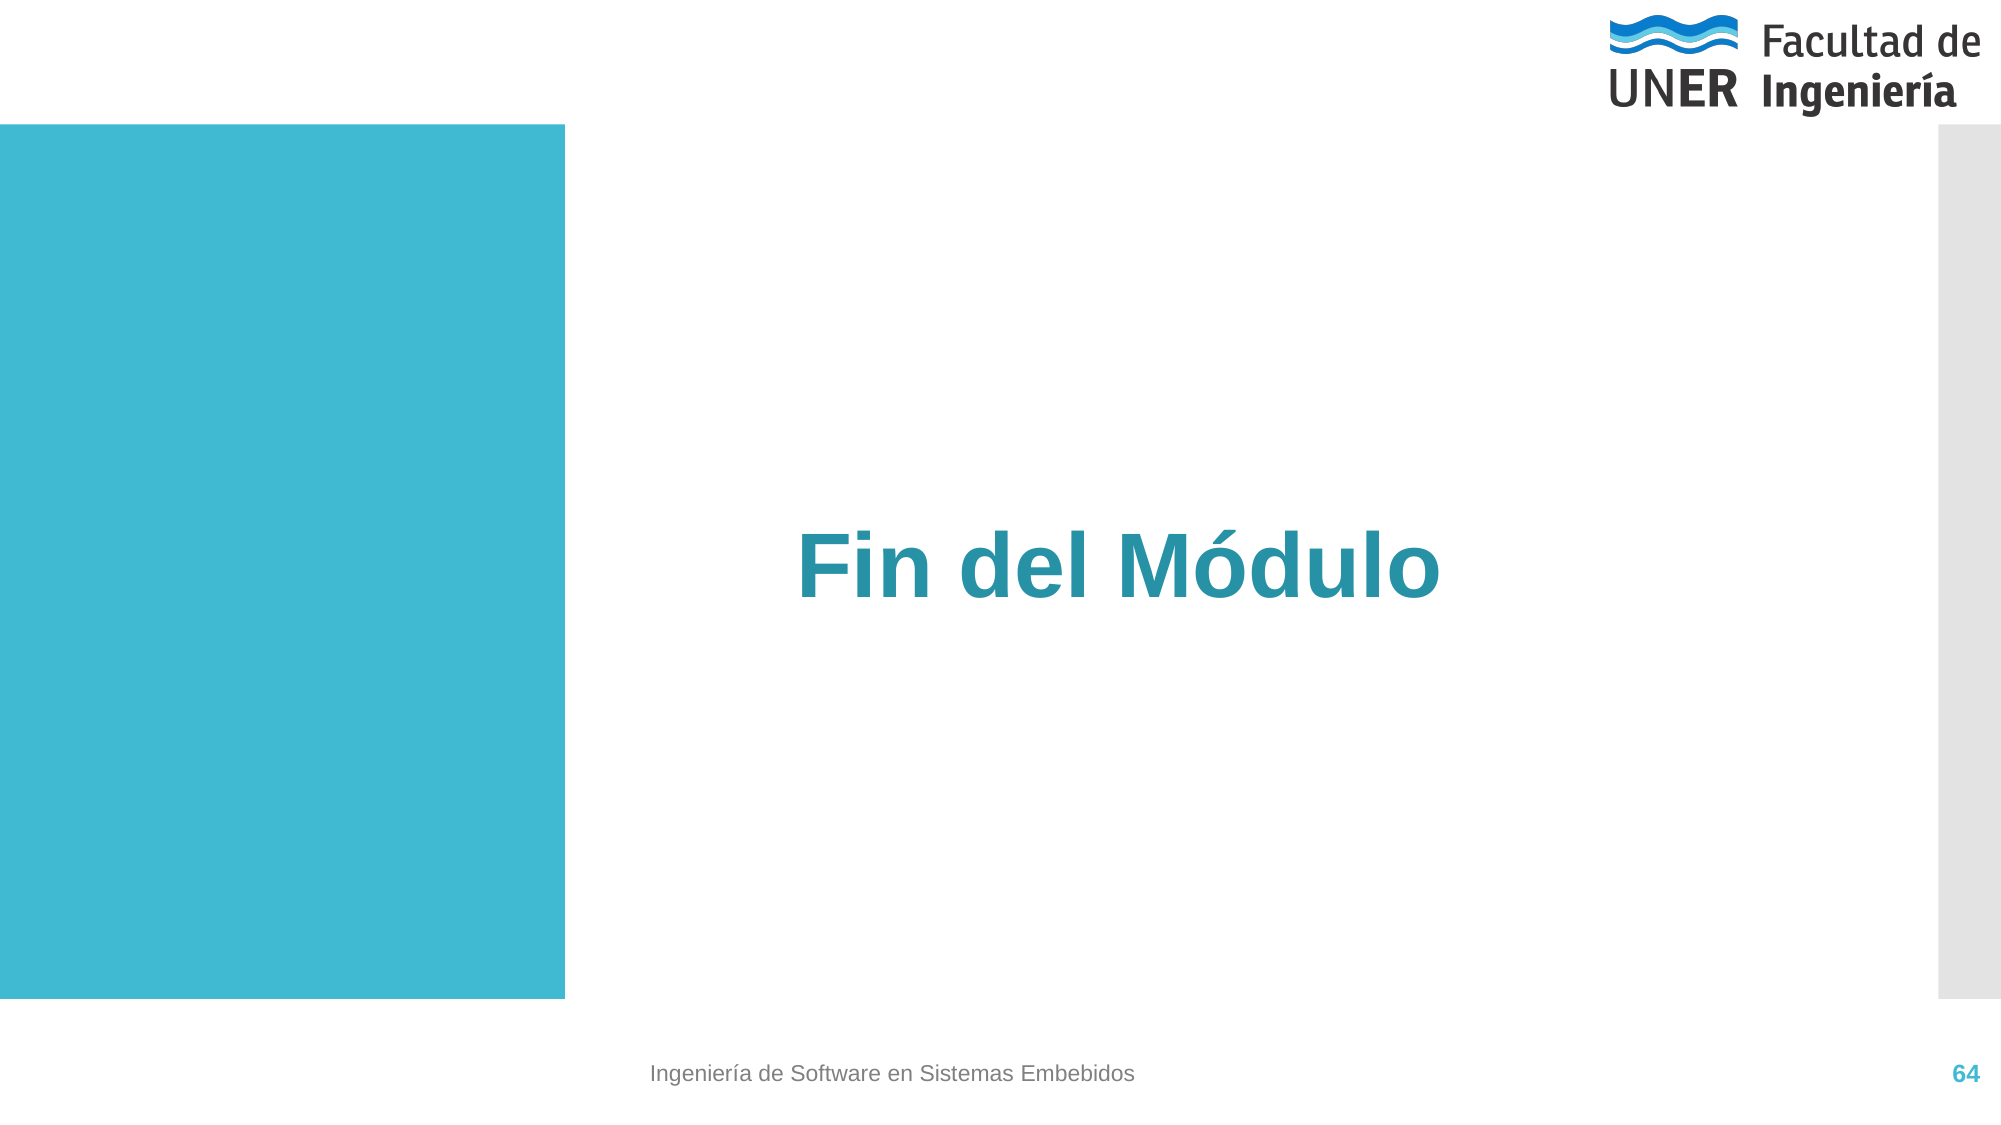

#
Fin del Módulo
Ingeniería de Software en Sistemas Embebidos
64